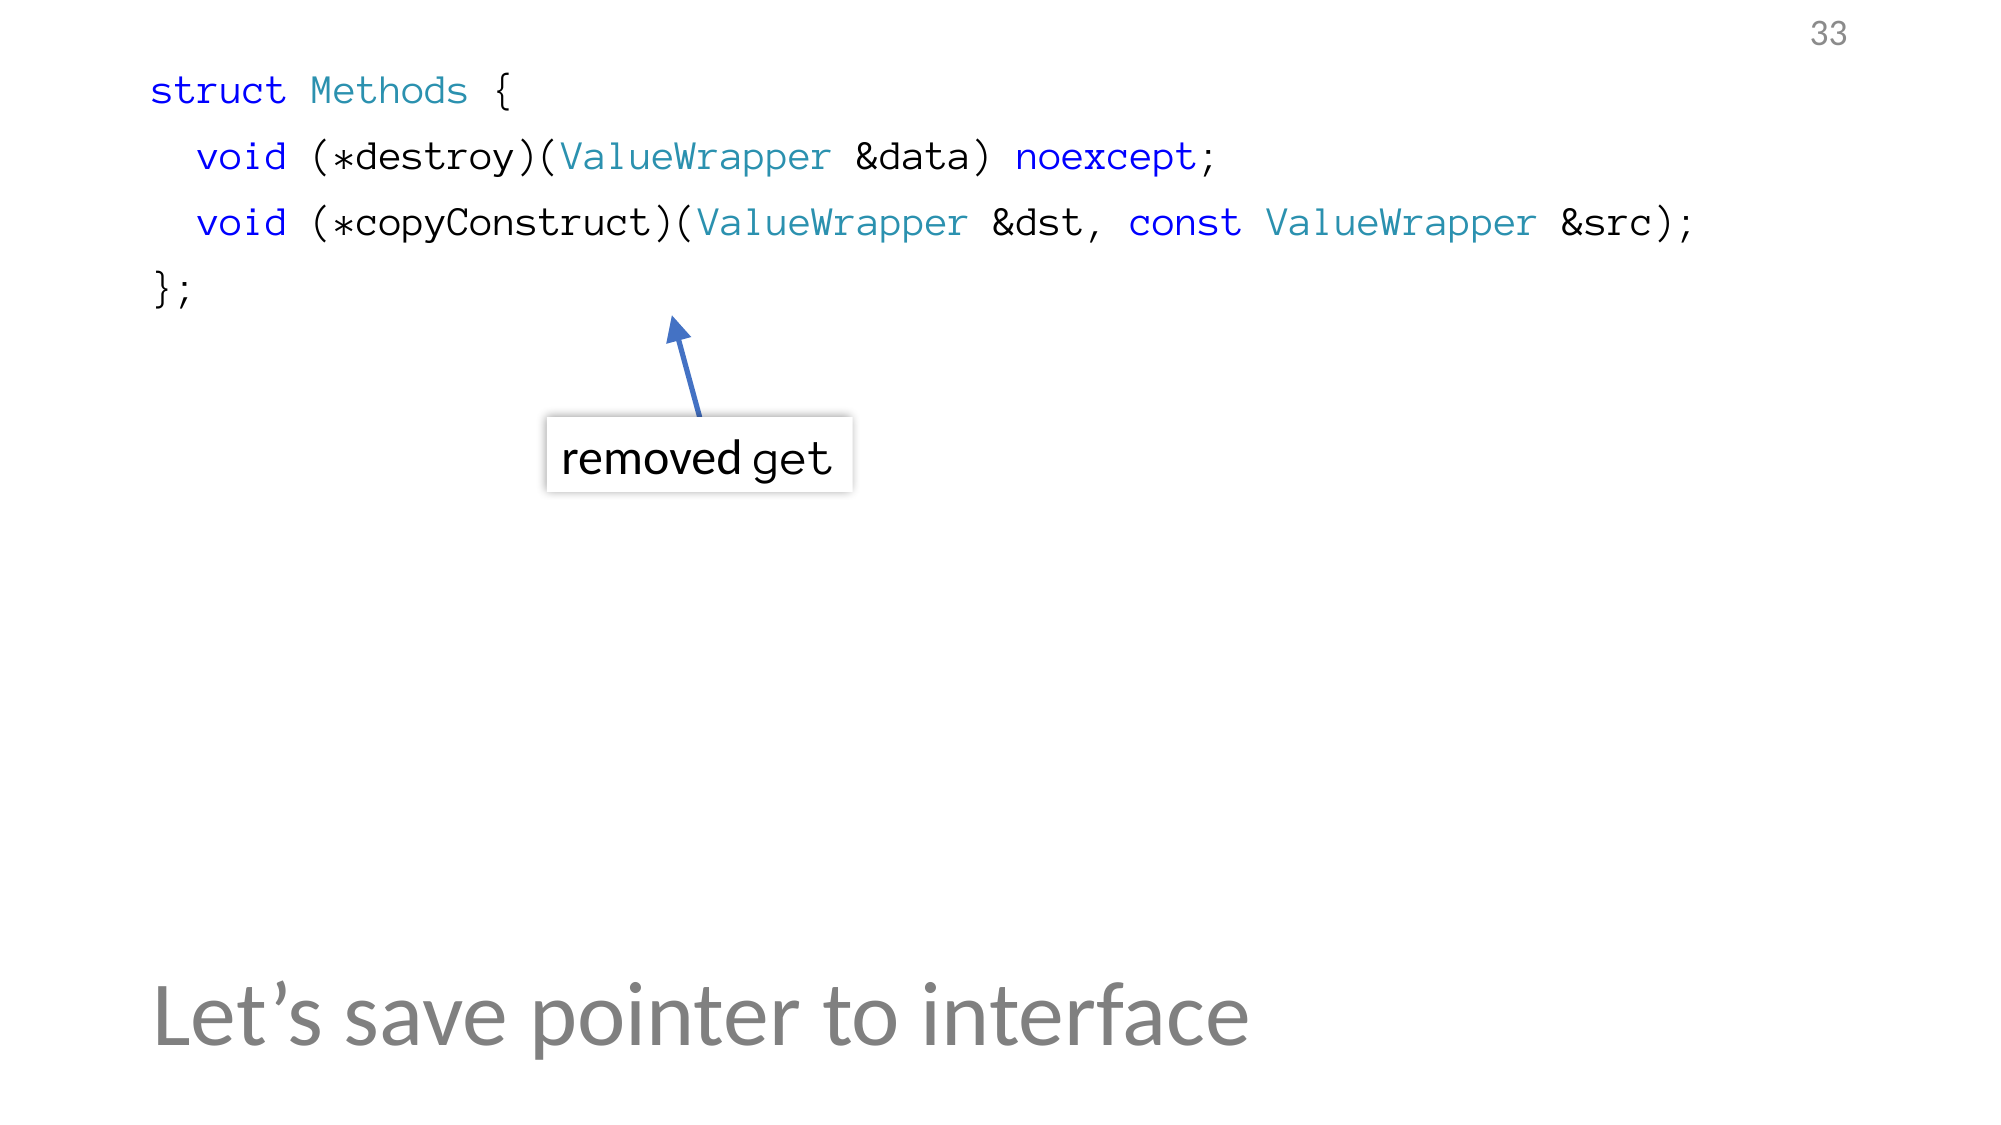

33
struct Methods {
  void (*destroy)(ValueWrapper &data) noexcept;
  void (*copyConstruct)(ValueWrapper &dst, const ValueWrapper &src);
};
removed get
# Let’s save pointer to interface